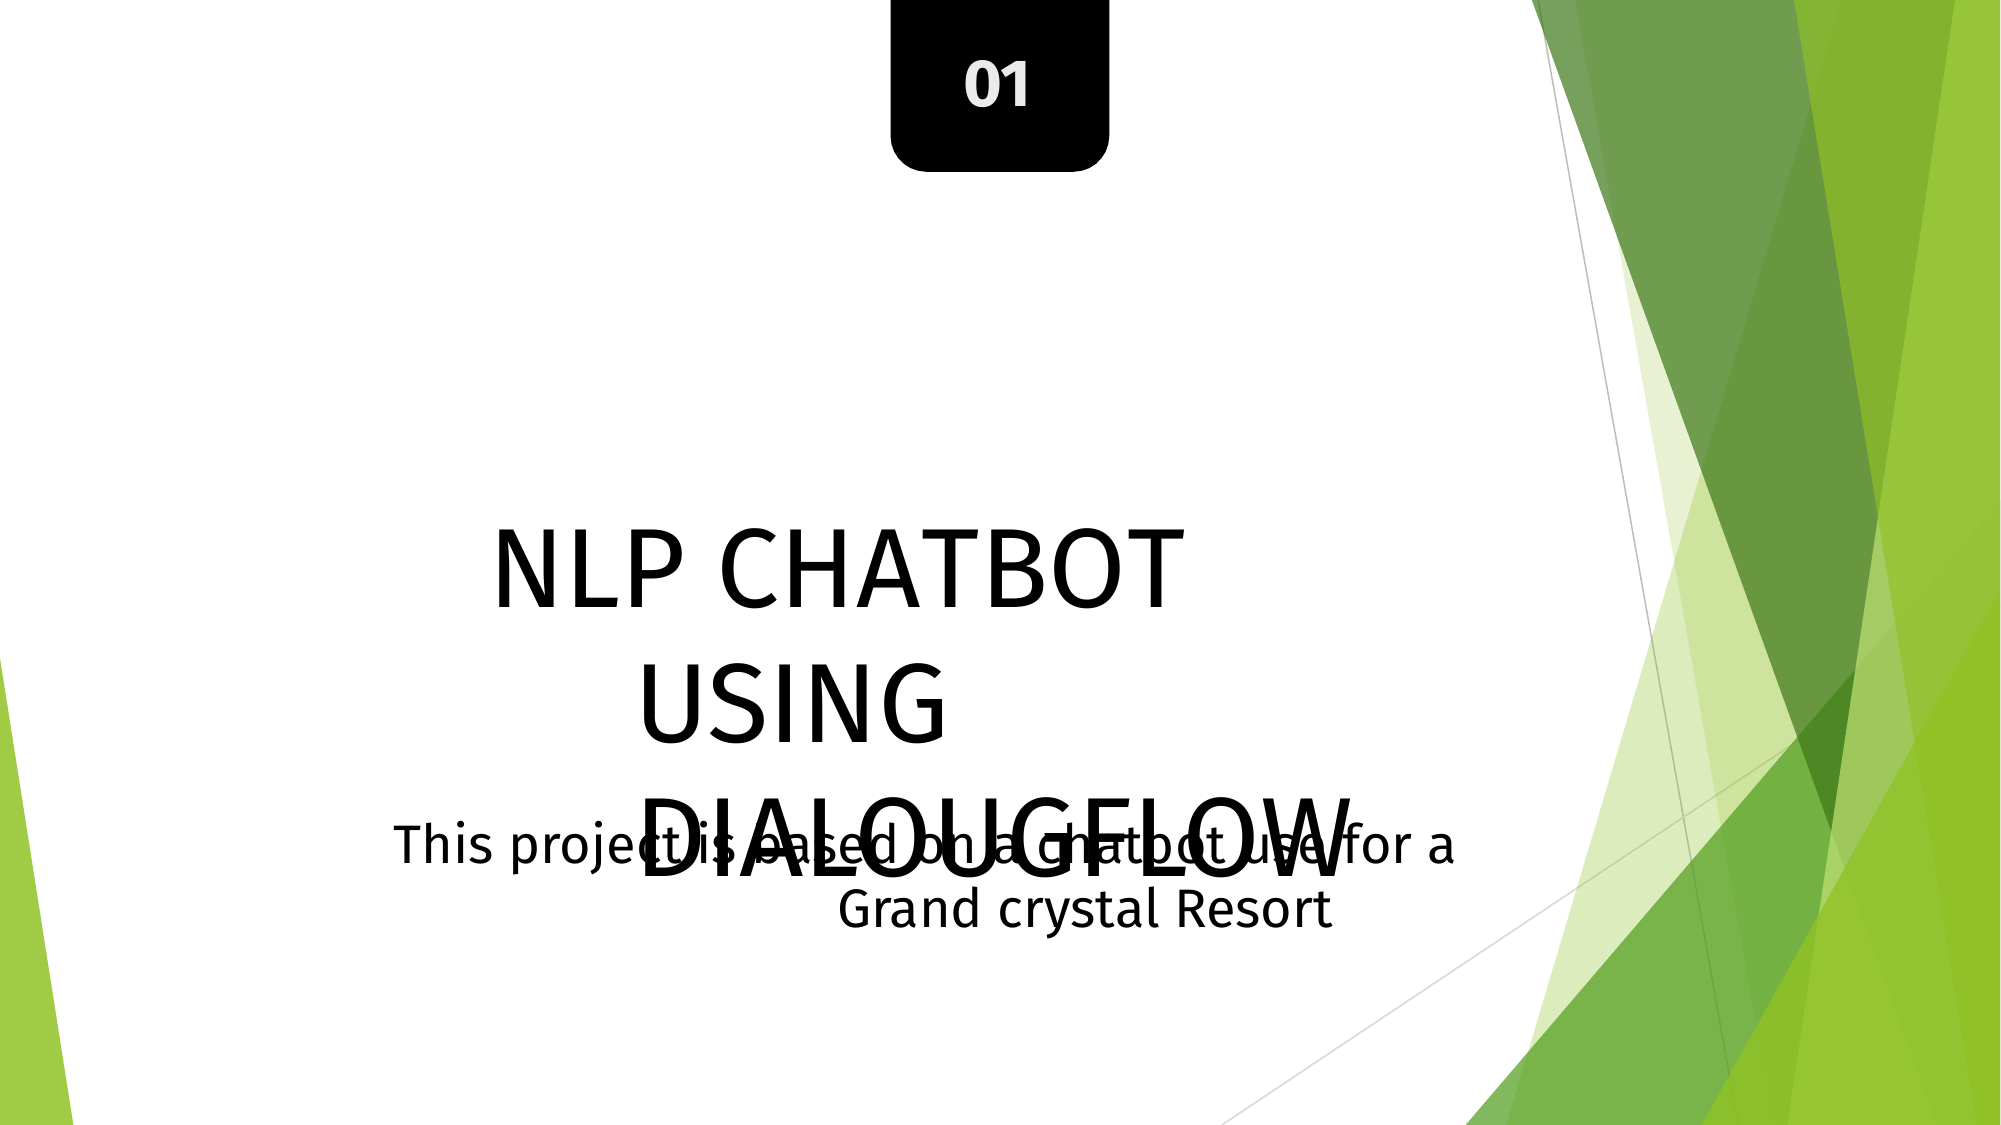

01
NLP CHATBOT USING DIALOUGFLOW
This project is based on a chatbot use for a Grand crystal Resort